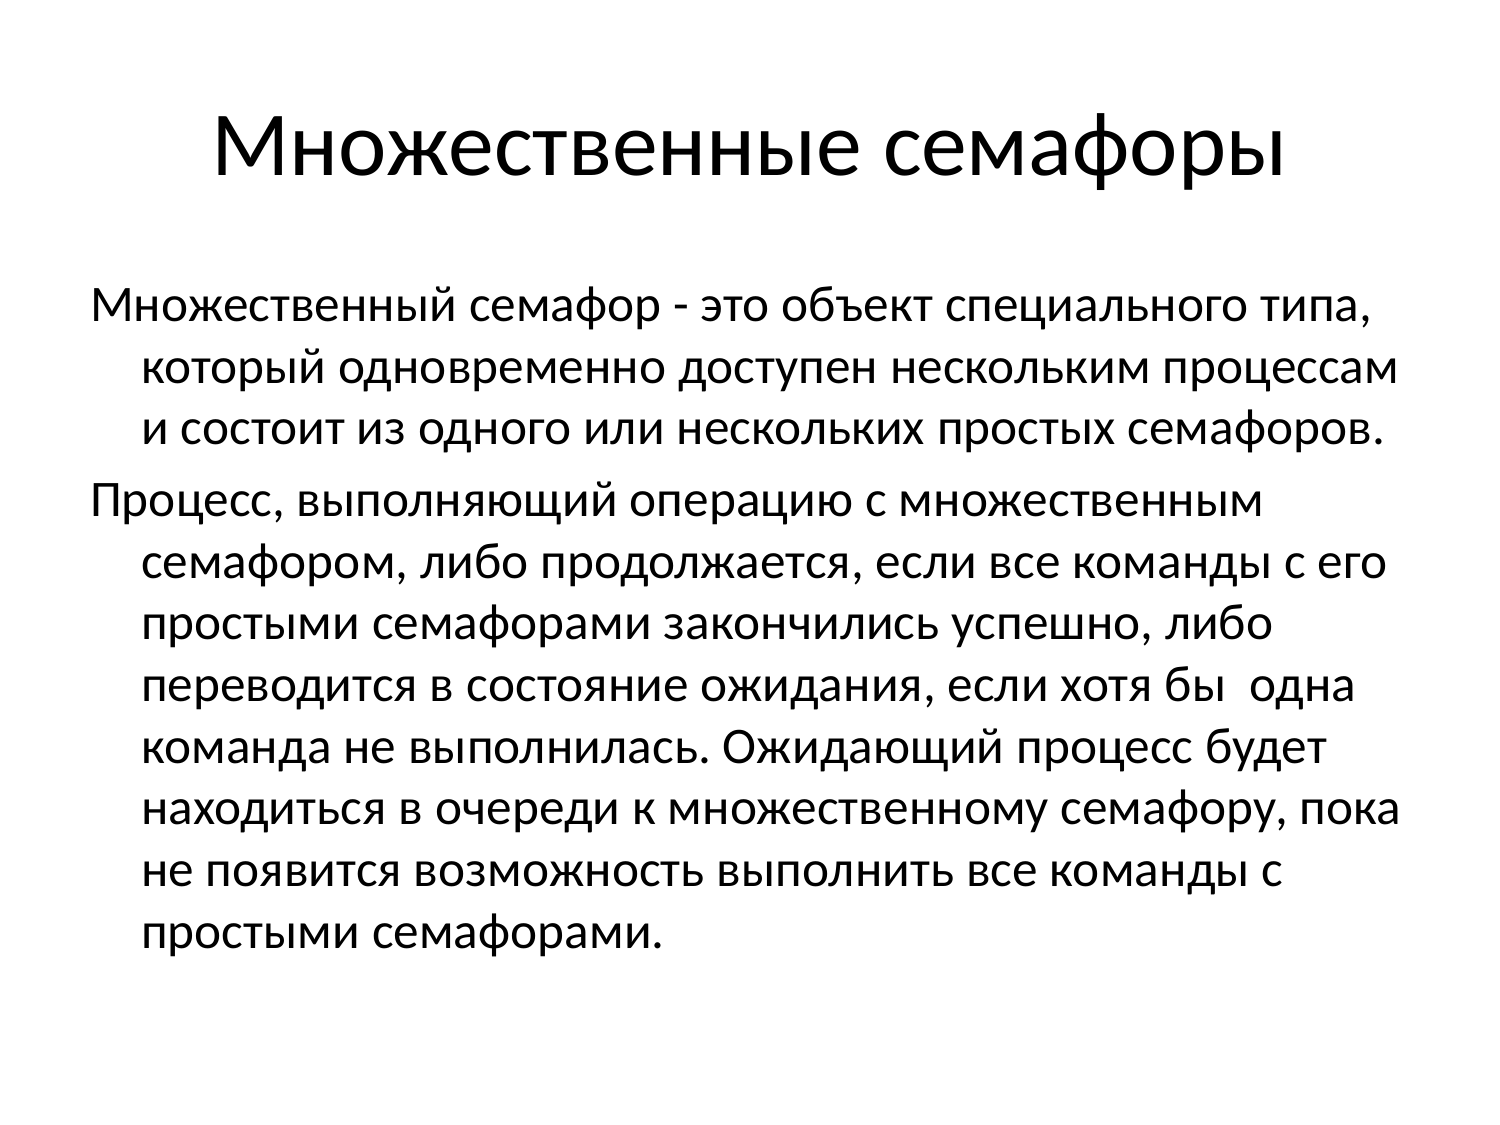

# Множественные семафоры
Множественный семафор - это объект специального типа, который одновременно доступен нескольким процессам и состоит из одного или нескольких простых семафоров.
Процесс, выполняющий операцию с множественным семафором, либо продолжается, если все команды с его простыми семафорами закончились успешно, либо переводится в состояние ожидания, если хотя бы  одна команда не выполнилась. Ожидающий процесс будет находиться в очереди к множественному семафору, пока не появится возможность выполнить все команды с простыми семафорами.